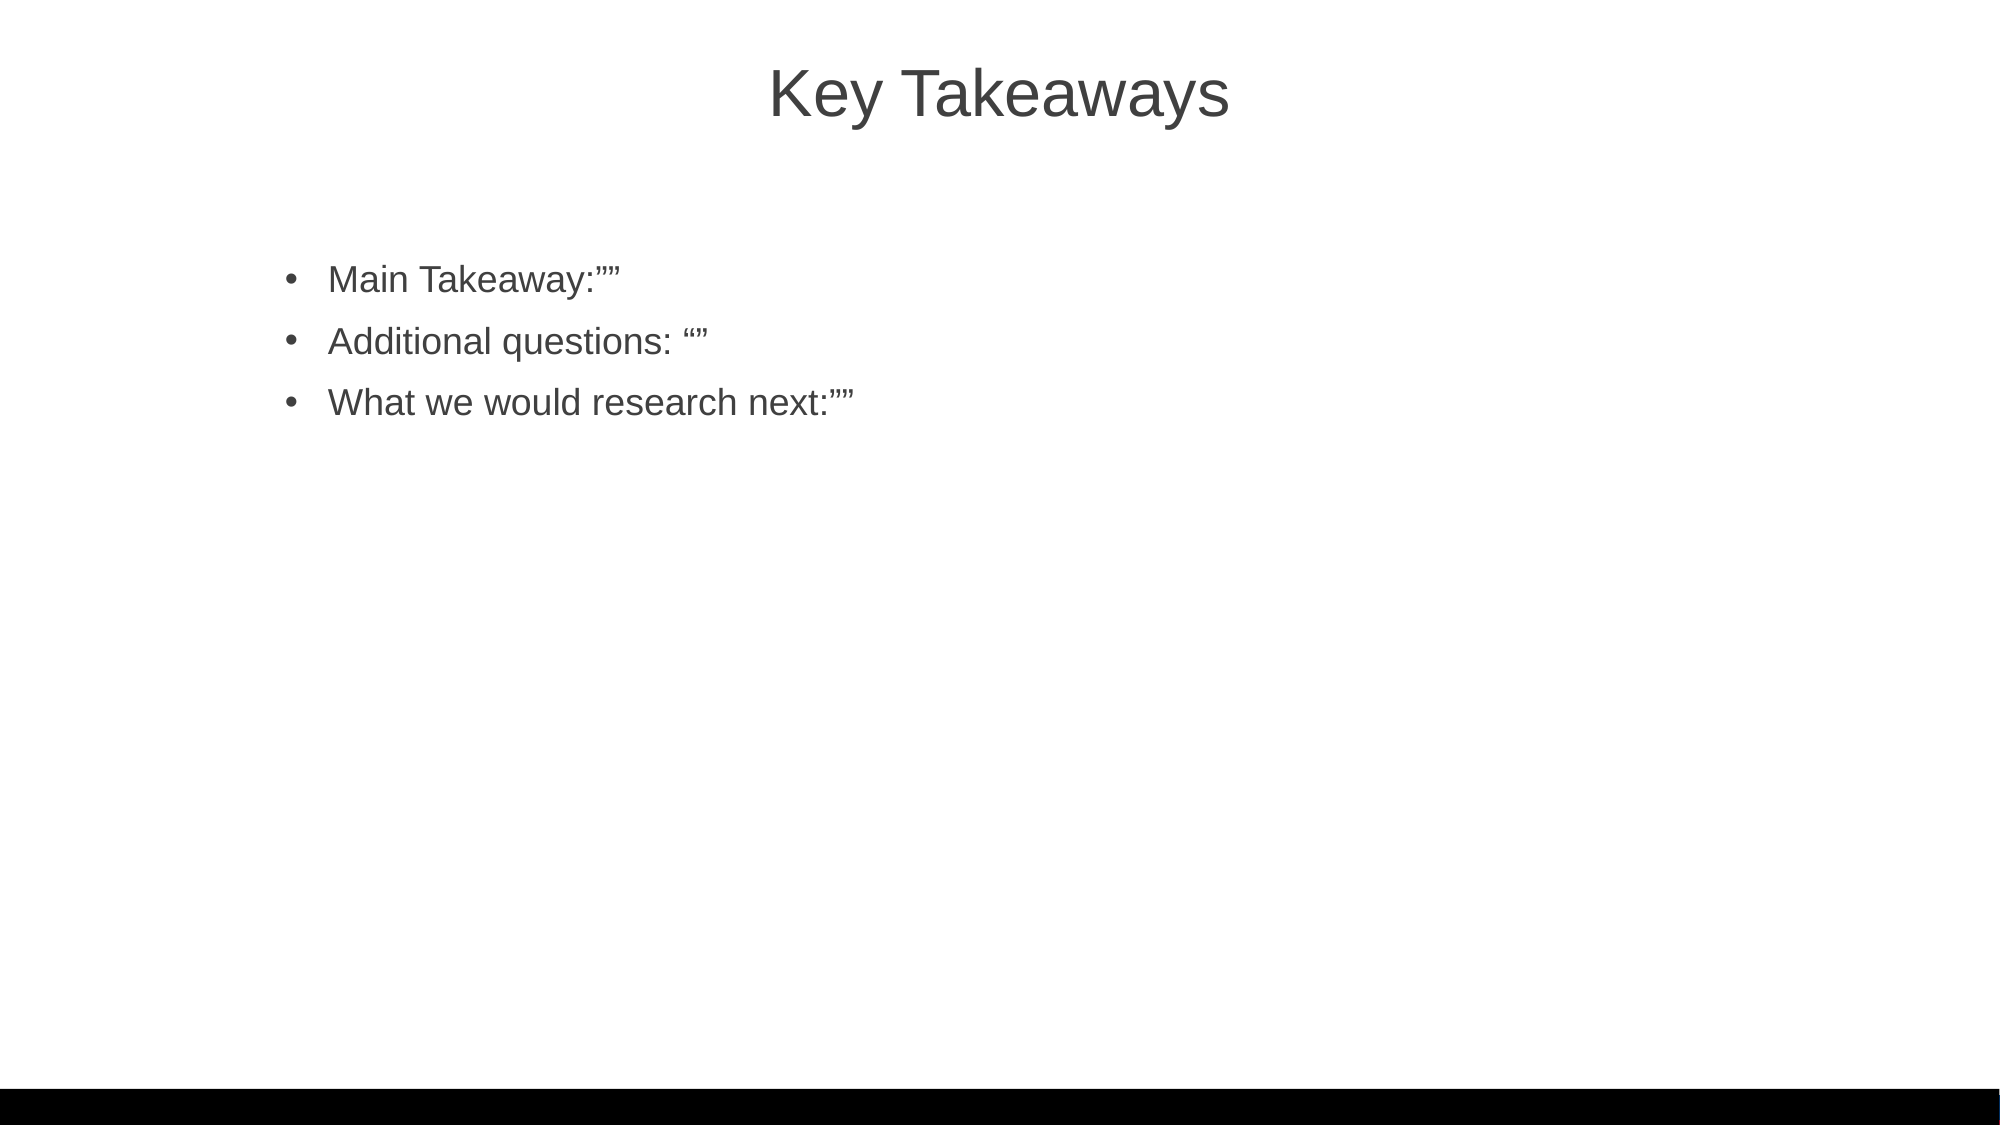

# Key Takeaways
Main Takeaway:””
Additional questions: “”
What we would research next:””

31